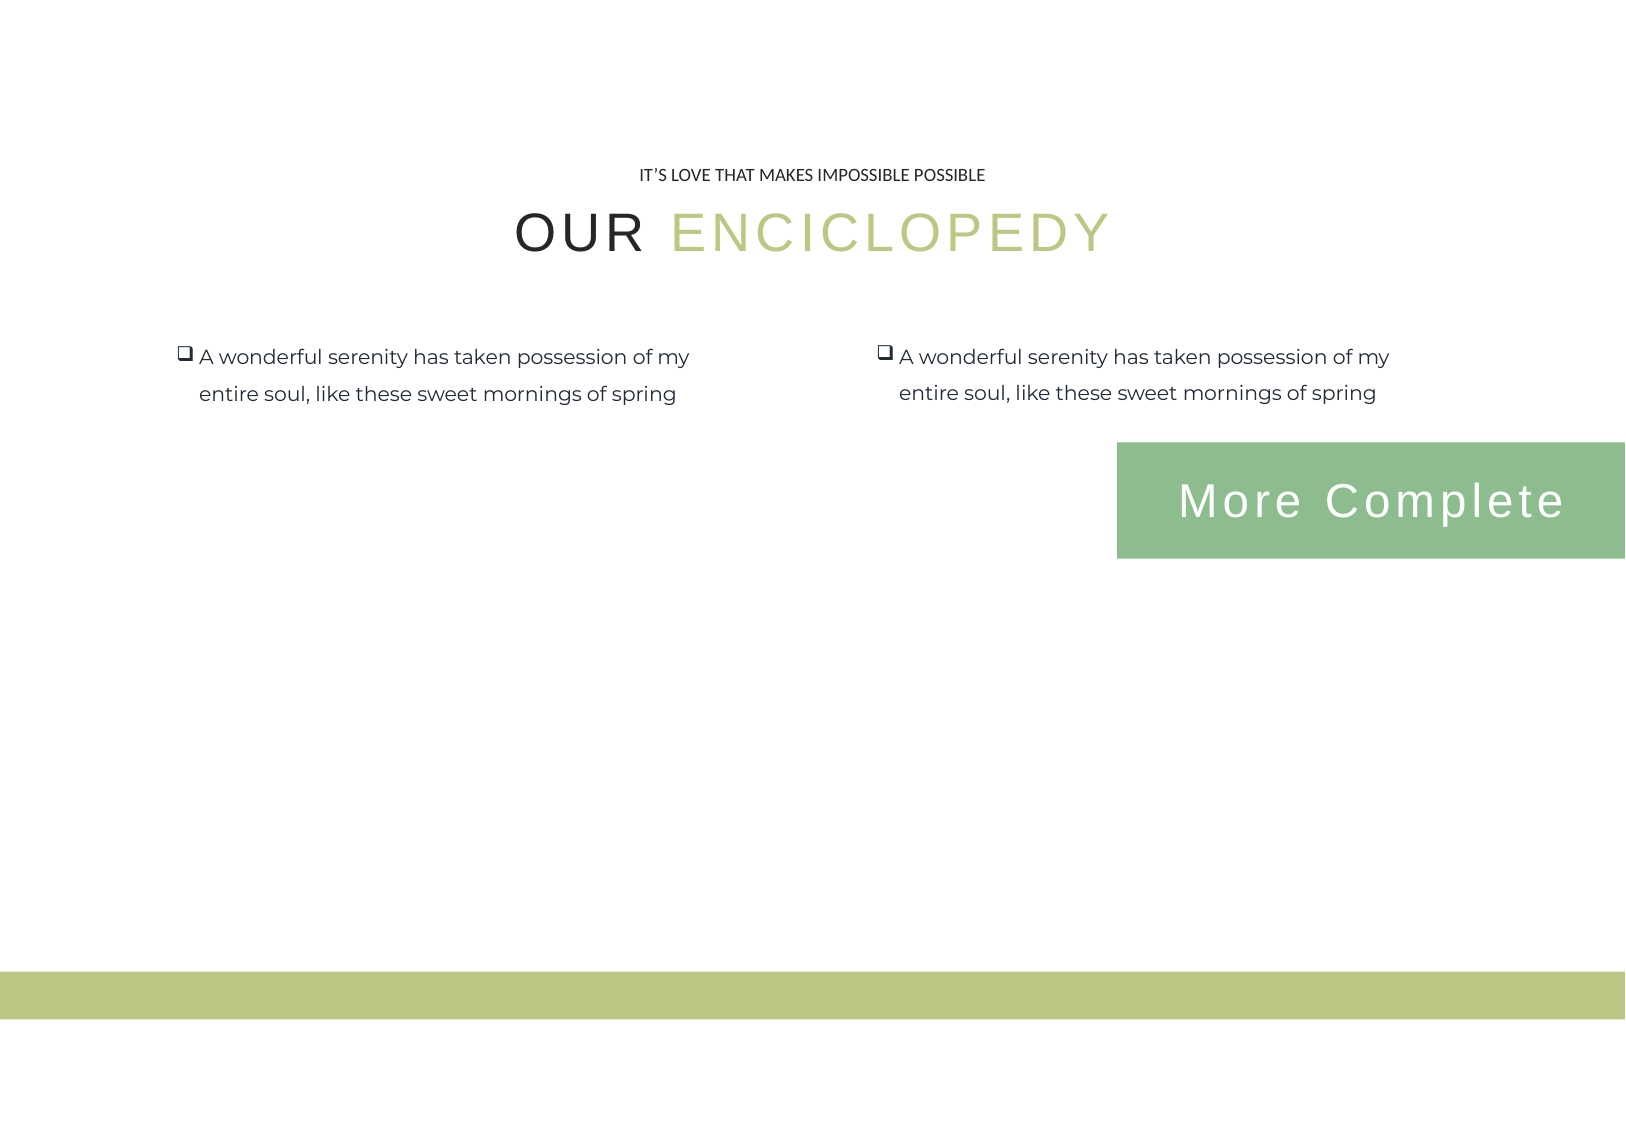

IT’S LOVE THAT MAKES IMPOSSIBLE POSSIBLE
OUR ENCICLOPEDY
A wonderful serenity has taken possession of my entire soul, like these sweet mornings of spring
A wonderful serenity has taken possession of my entire soul, like these sweet mornings of spring

More Complete